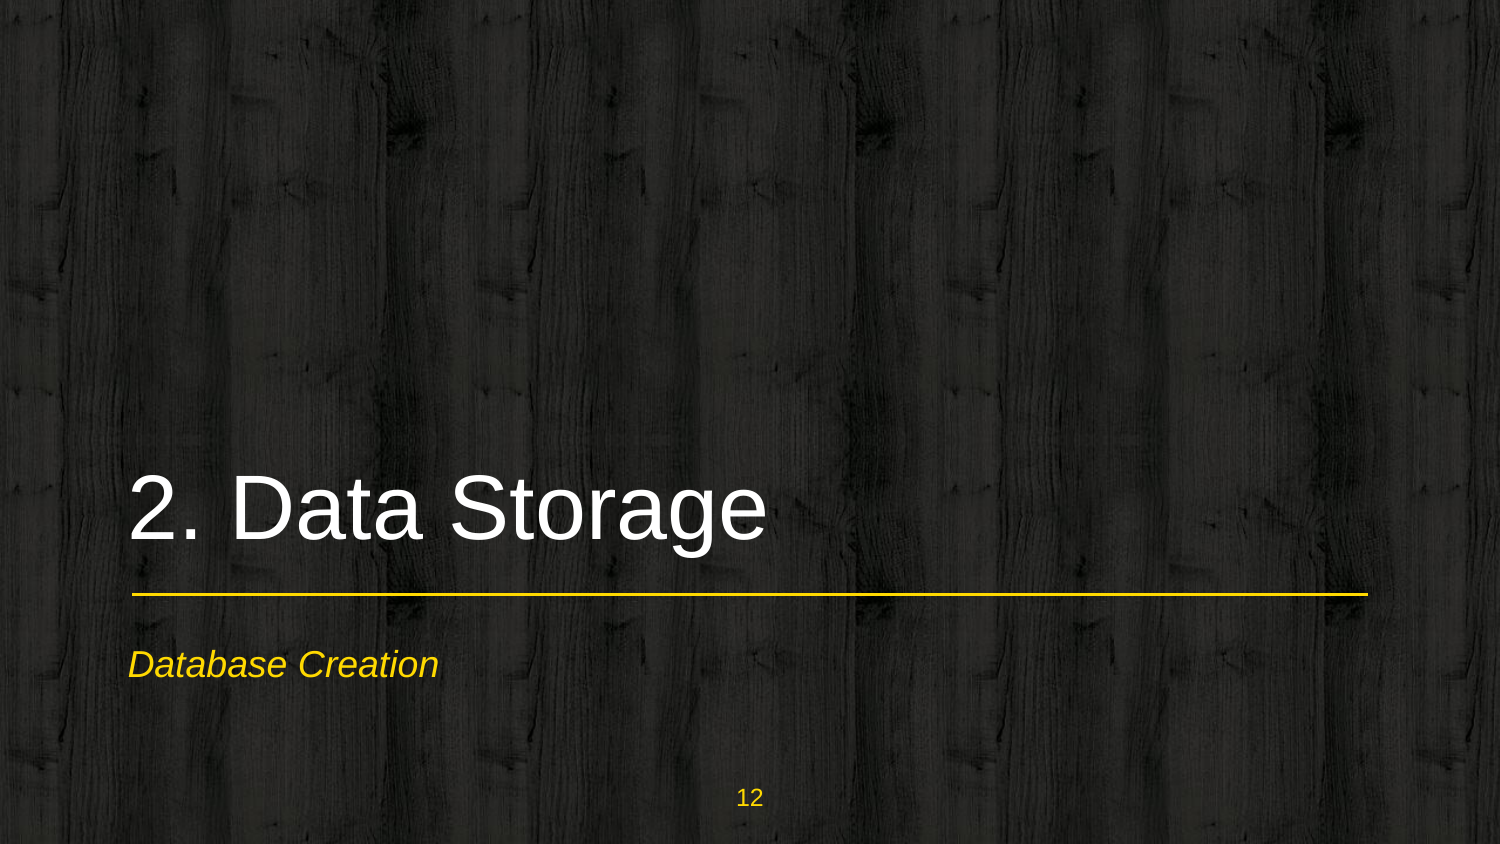

# 2. Data Storage
Database Creation
12